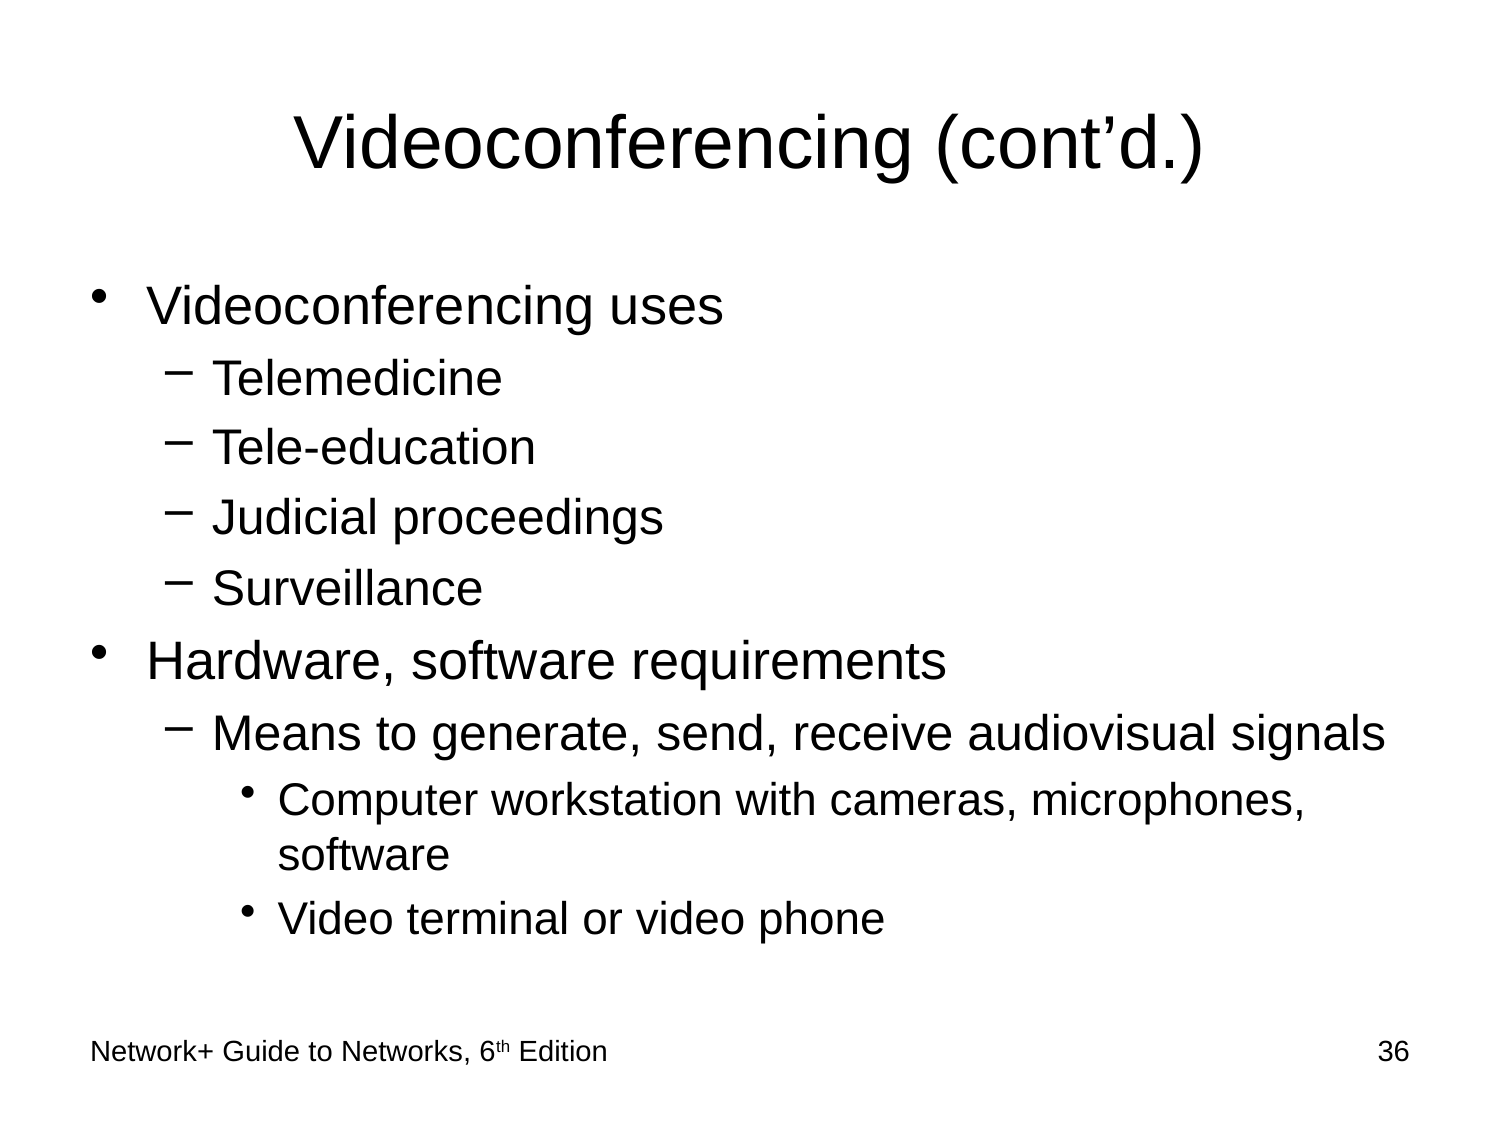

# Videoconferencing (cont’d.)
Videoconferencing uses
Telemedicine
Tele-education
Judicial proceedings
Surveillance
Hardware, software requirements
Means to generate, send, receive audiovisual signals
Computer workstation with cameras, microphones, software
Video terminal or video phone
Network+ Guide to Networks, 6th Edition
36